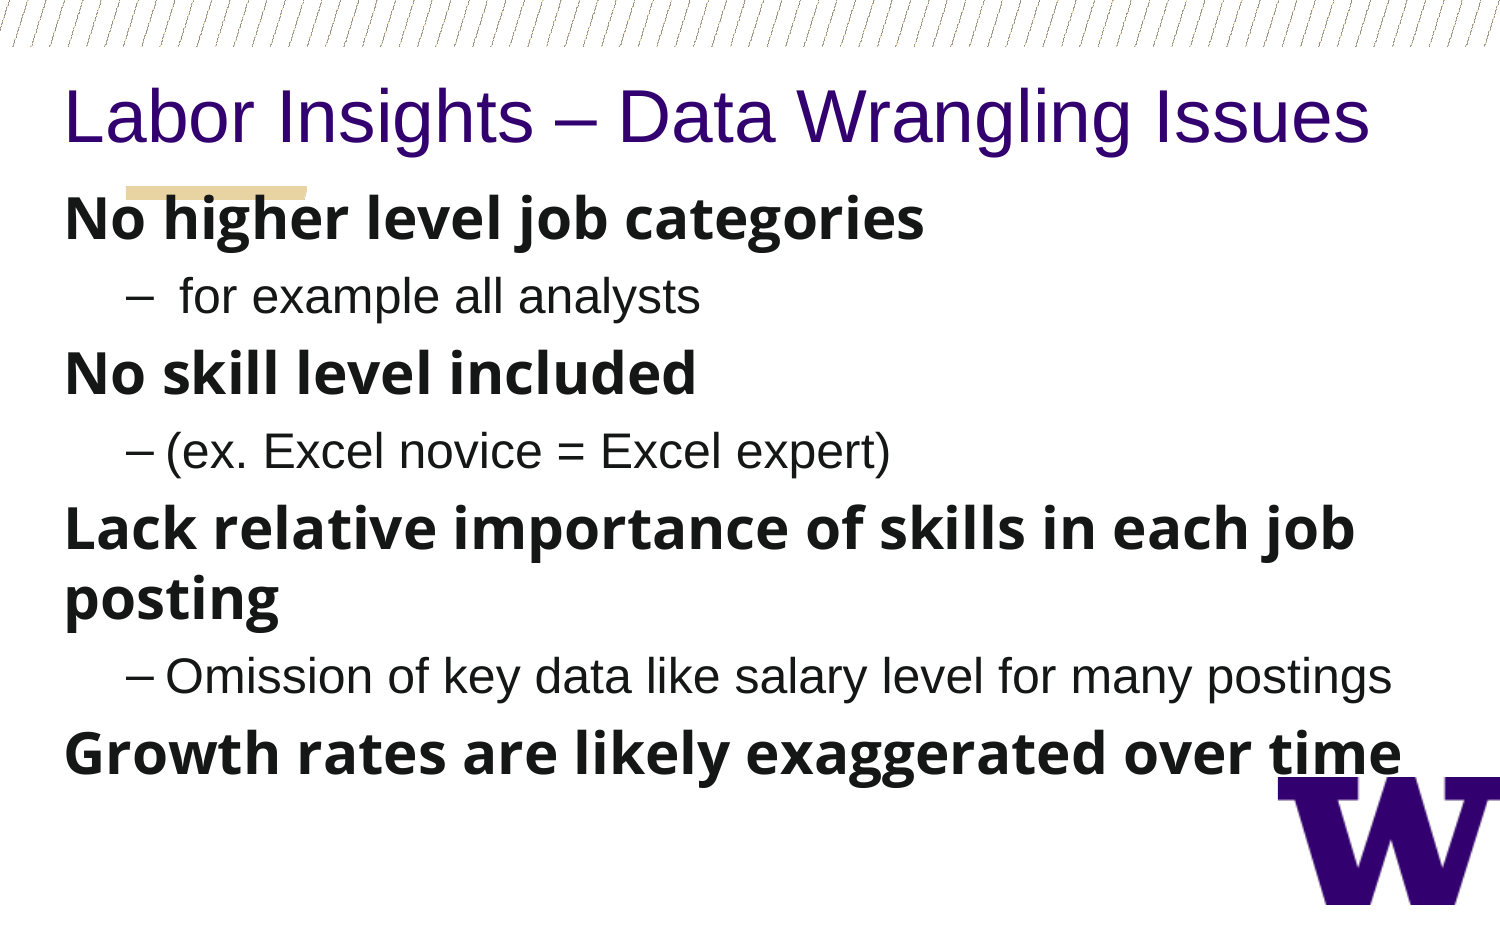

Labor Insights – Data Wrangling Issues
No higher level job categories
 for example all analysts
No skill level included
(ex. Excel novice = Excel expert)
Lack relative importance of skills in each job posting
Omission of key data like salary level for many postings
Growth rates are likely exaggerated over time